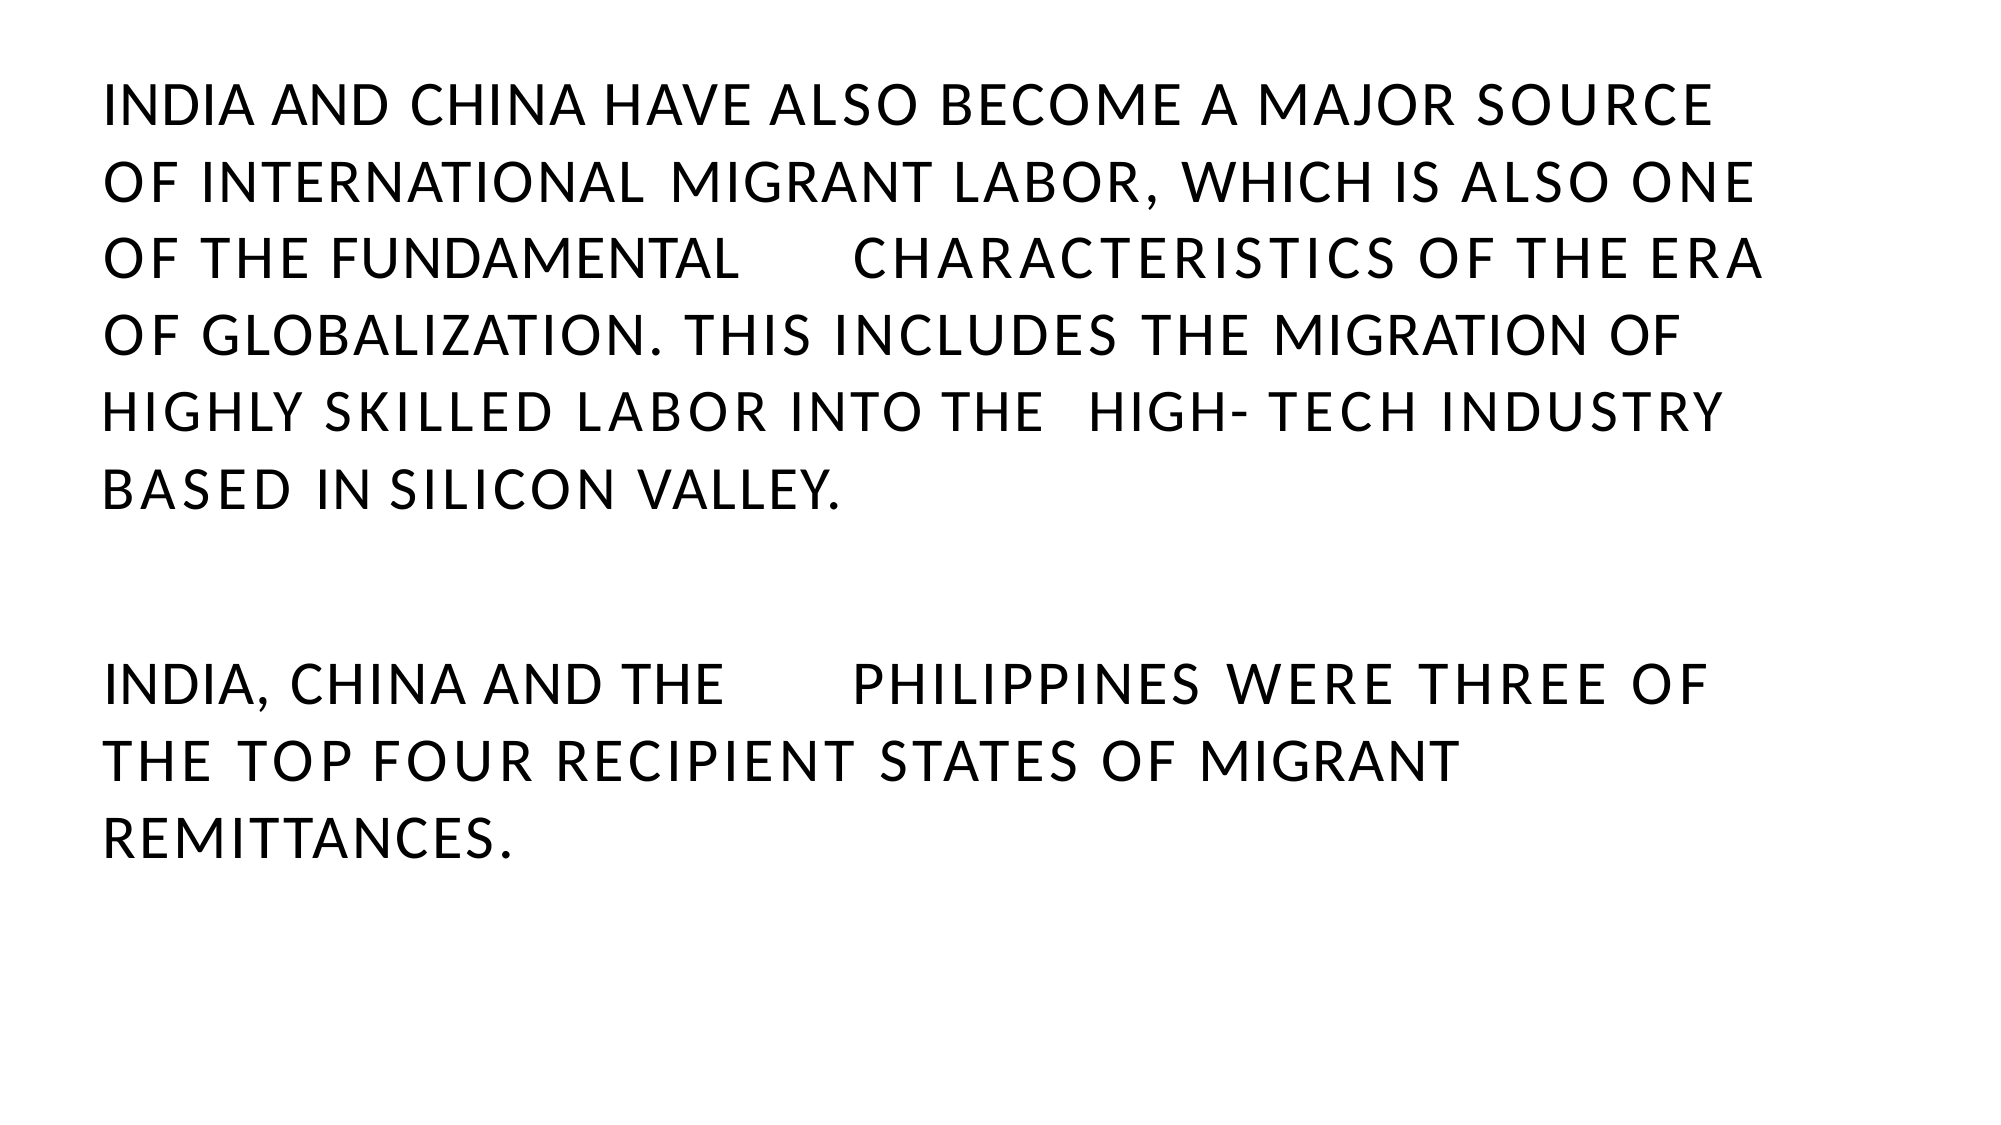

INDIA AND CHINA HAVE ALSO BECOME A MAJOR SOURCE OF INTERNATIONAL MIGRANT LABOR, WHICH IS ALSO ONE OF THE FUNDAMENTAL	CHARACTERISTICS OF THE ERA OF GLOBALIZATION. THIS INCLUDES THE MIGRATION OF
HIGHLY SKILLED LABOR INTO THE	HIGH- TECH INDUSTRY
BASED IN SILICON VALLEY.

INDIA, CHINA AND THE	PHILIPPINES WERE THREE OF THE TOP FOUR RECIPIENT STATES OF MIGRANT REMITTANCES.